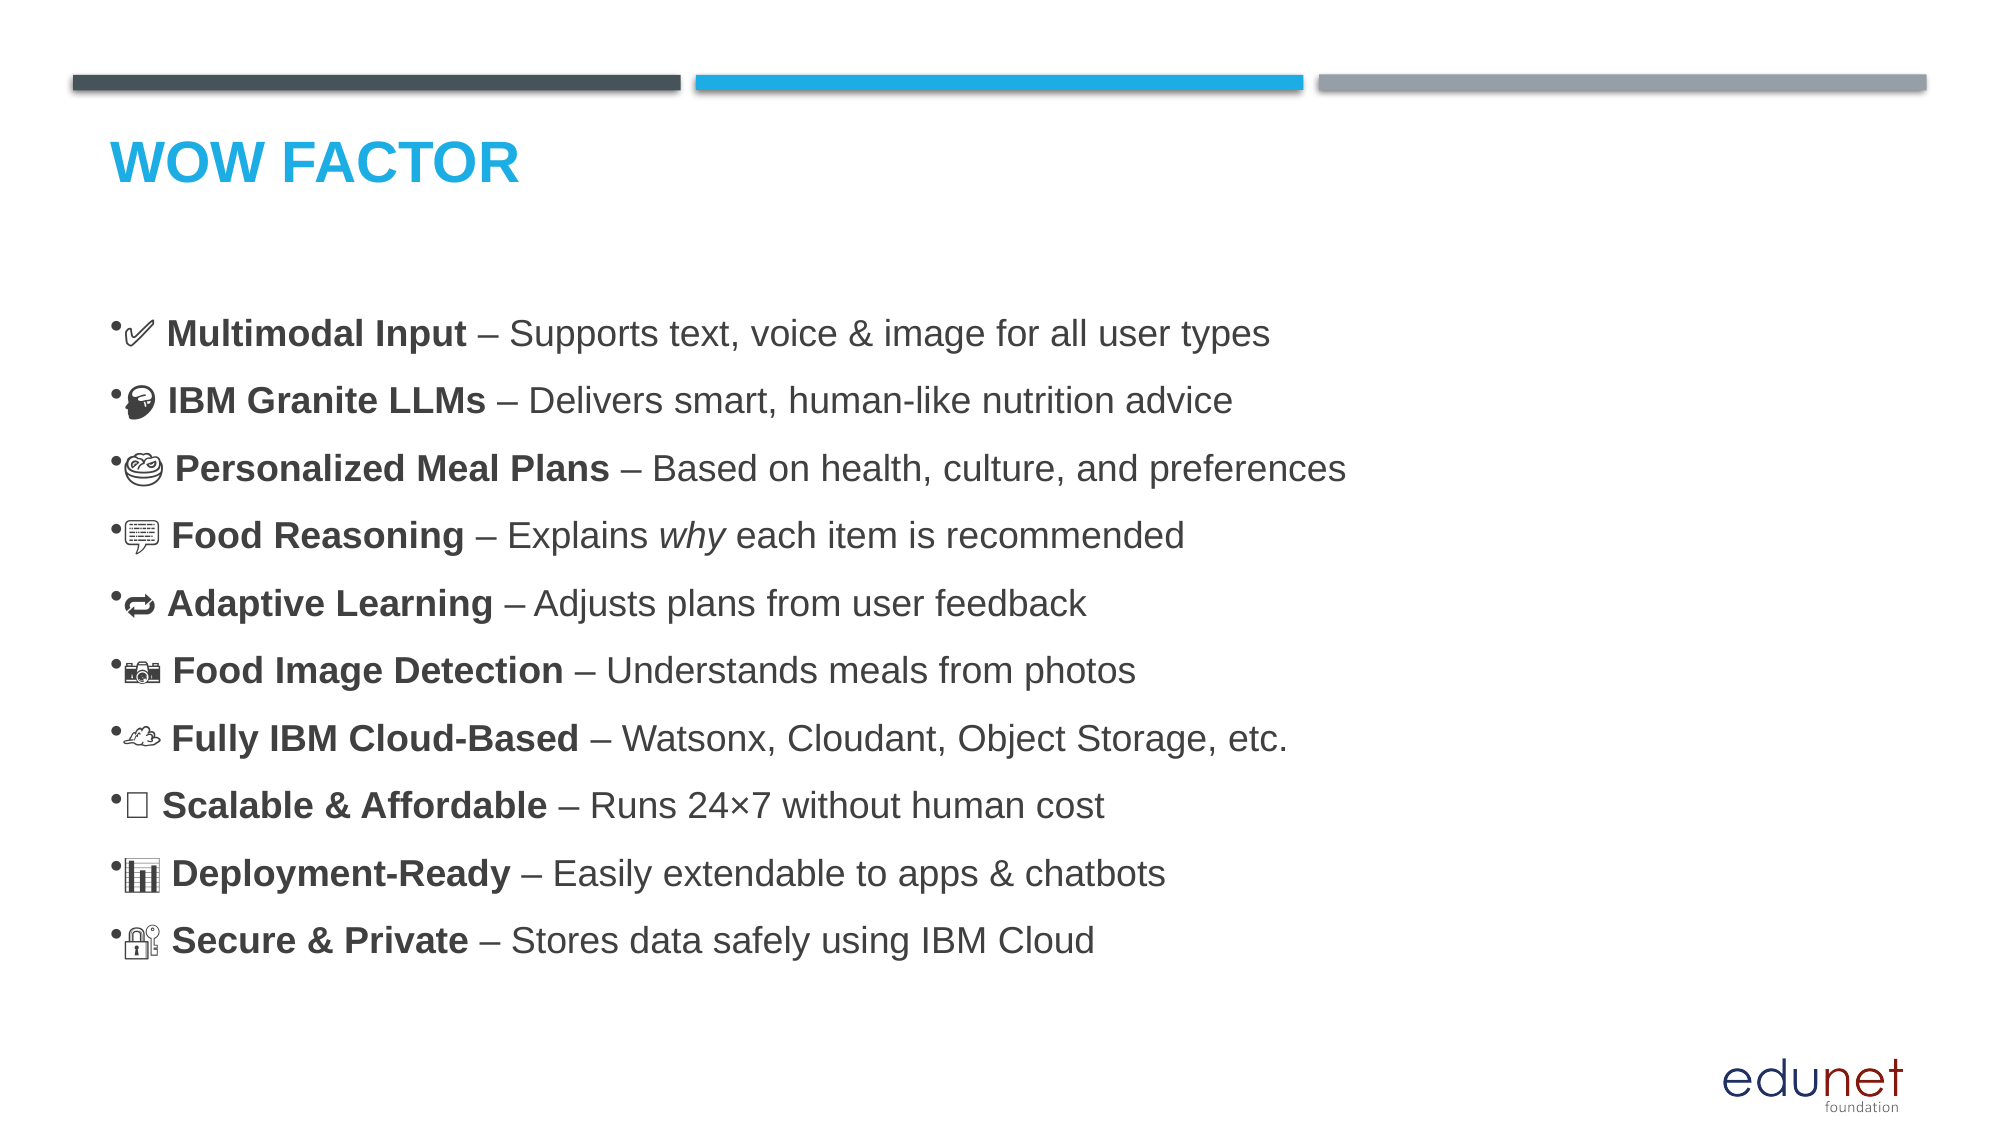

# WOW FACTOR
✅ Multimodal Input – Supports text, voice & image for all user types
🧠 IBM Granite LLMs – Delivers smart, human-like nutrition advice
🥗 Personalized Meal Plans – Based on health, culture, and preferences
💬 Food Reasoning – Explains why each item is recommended
🔁 Adaptive Learning – Adjusts plans from user feedback
📷 Food Image Detection – Understands meals from photos
☁️ Fully IBM Cloud-Based – Watsonx, Cloudant, Object Storage, etc.
🧾 Scalable & Affordable – Runs 24×7 without human cost
📊 Deployment-Ready – Easily extendable to apps & chatbots
🔐 Secure & Private – Stores data safely using IBM Cloud